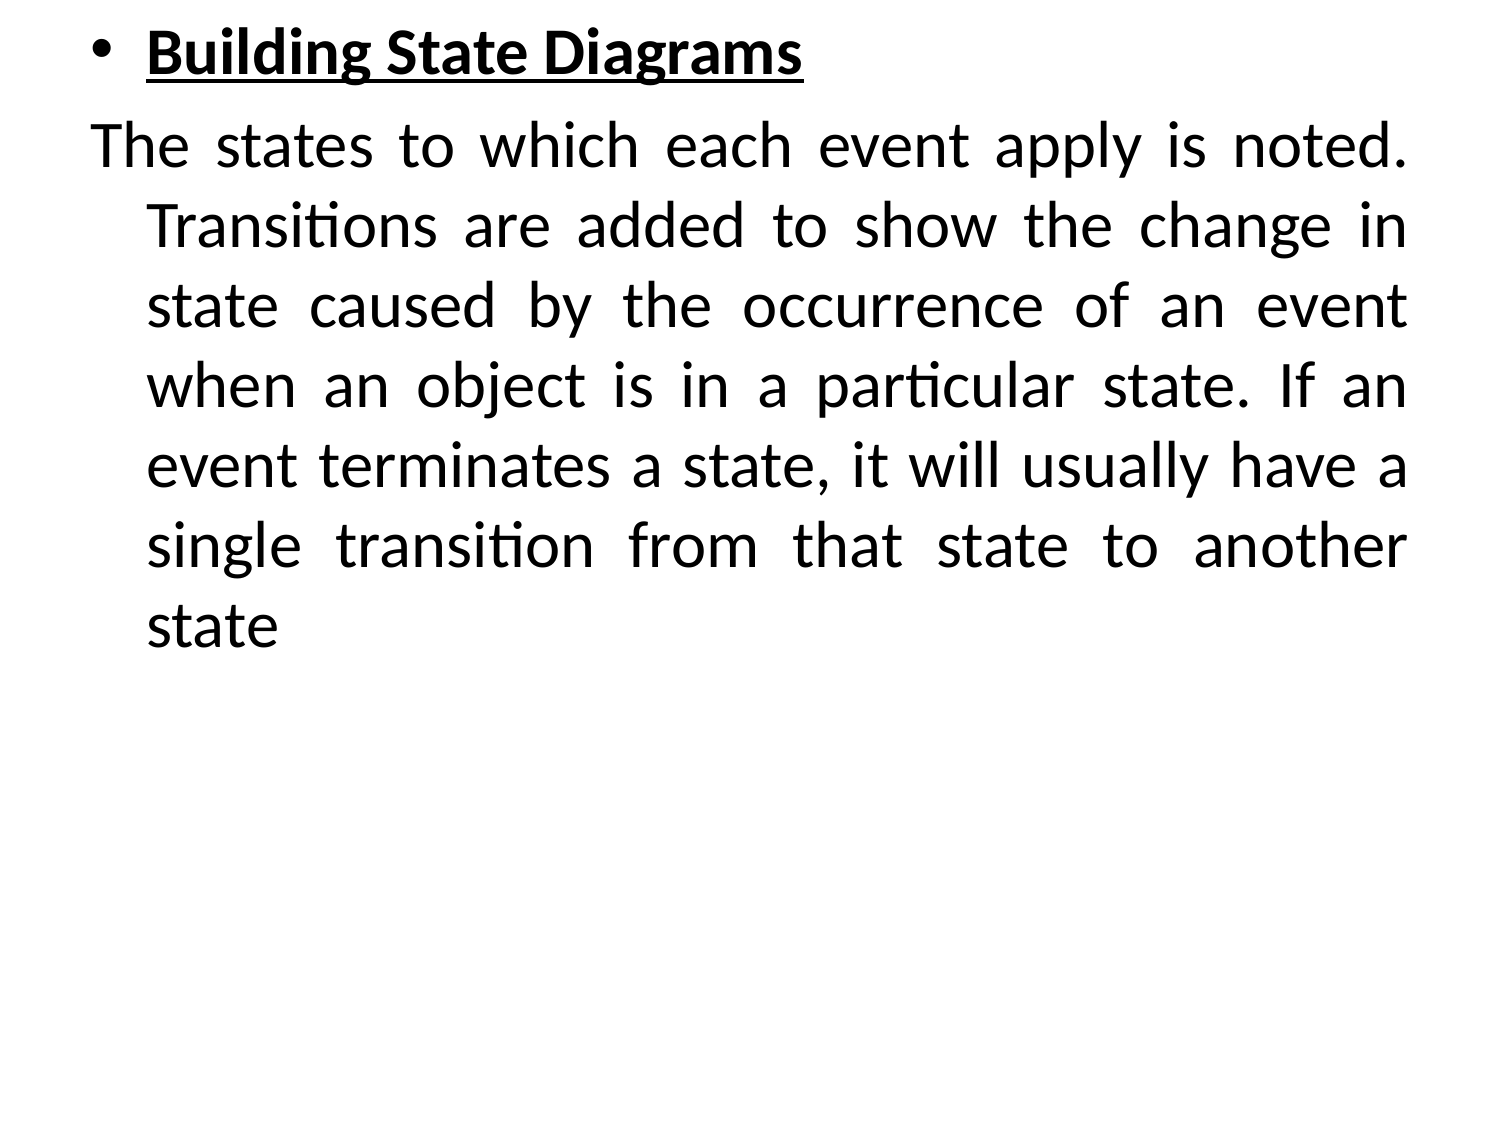

Building State Diagrams
The states to which each event apply is noted. Transitions are added to show the change in state caused by the occurrence of an event when an object is in a particular state. If an event terminates a state, it will usually have a single transition from that state to another state